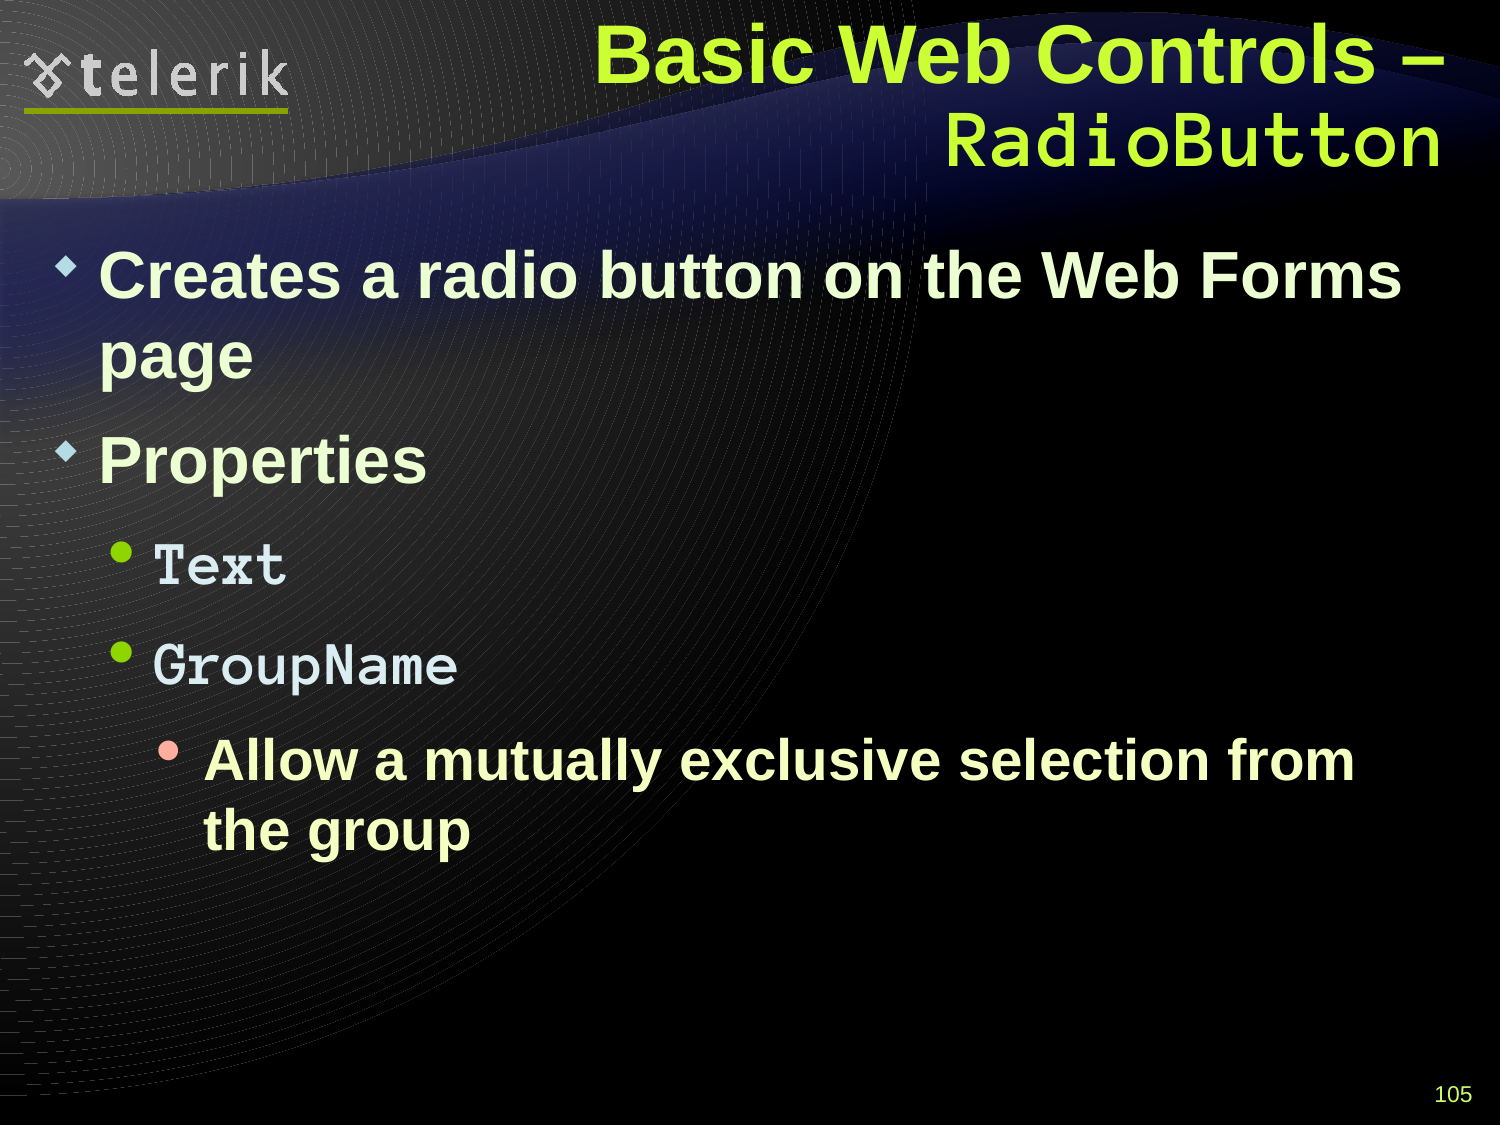

# Basic Web Controls – RadioButton
Creates a radio button on the Web Forms page
Properties
Text
GroupName
Allow a mutually exclusive selection from the group
105